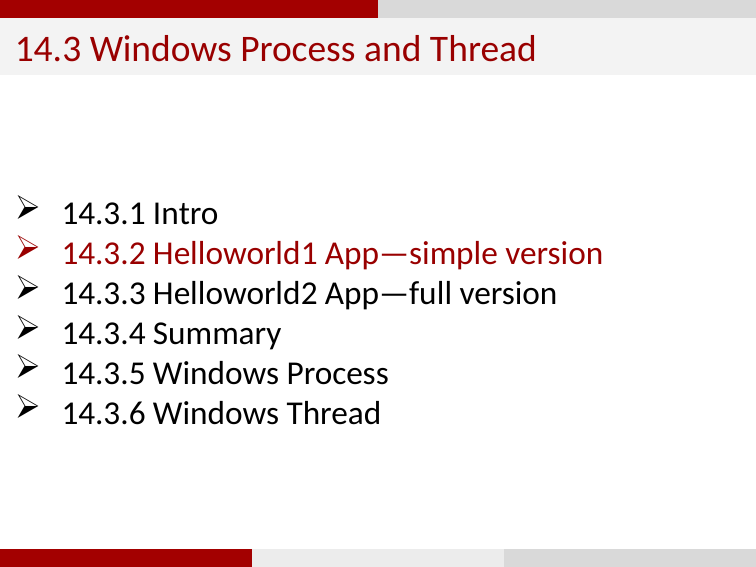

14.3 Windows Process and Thread
14.3.1 Intro
14.3.2 Helloworld1 App—simple version
14.3.3 Helloworld2 App—full version
14.3.4 Summary
14.3.5 Windows Process
14.3.6 Windows Thread

70